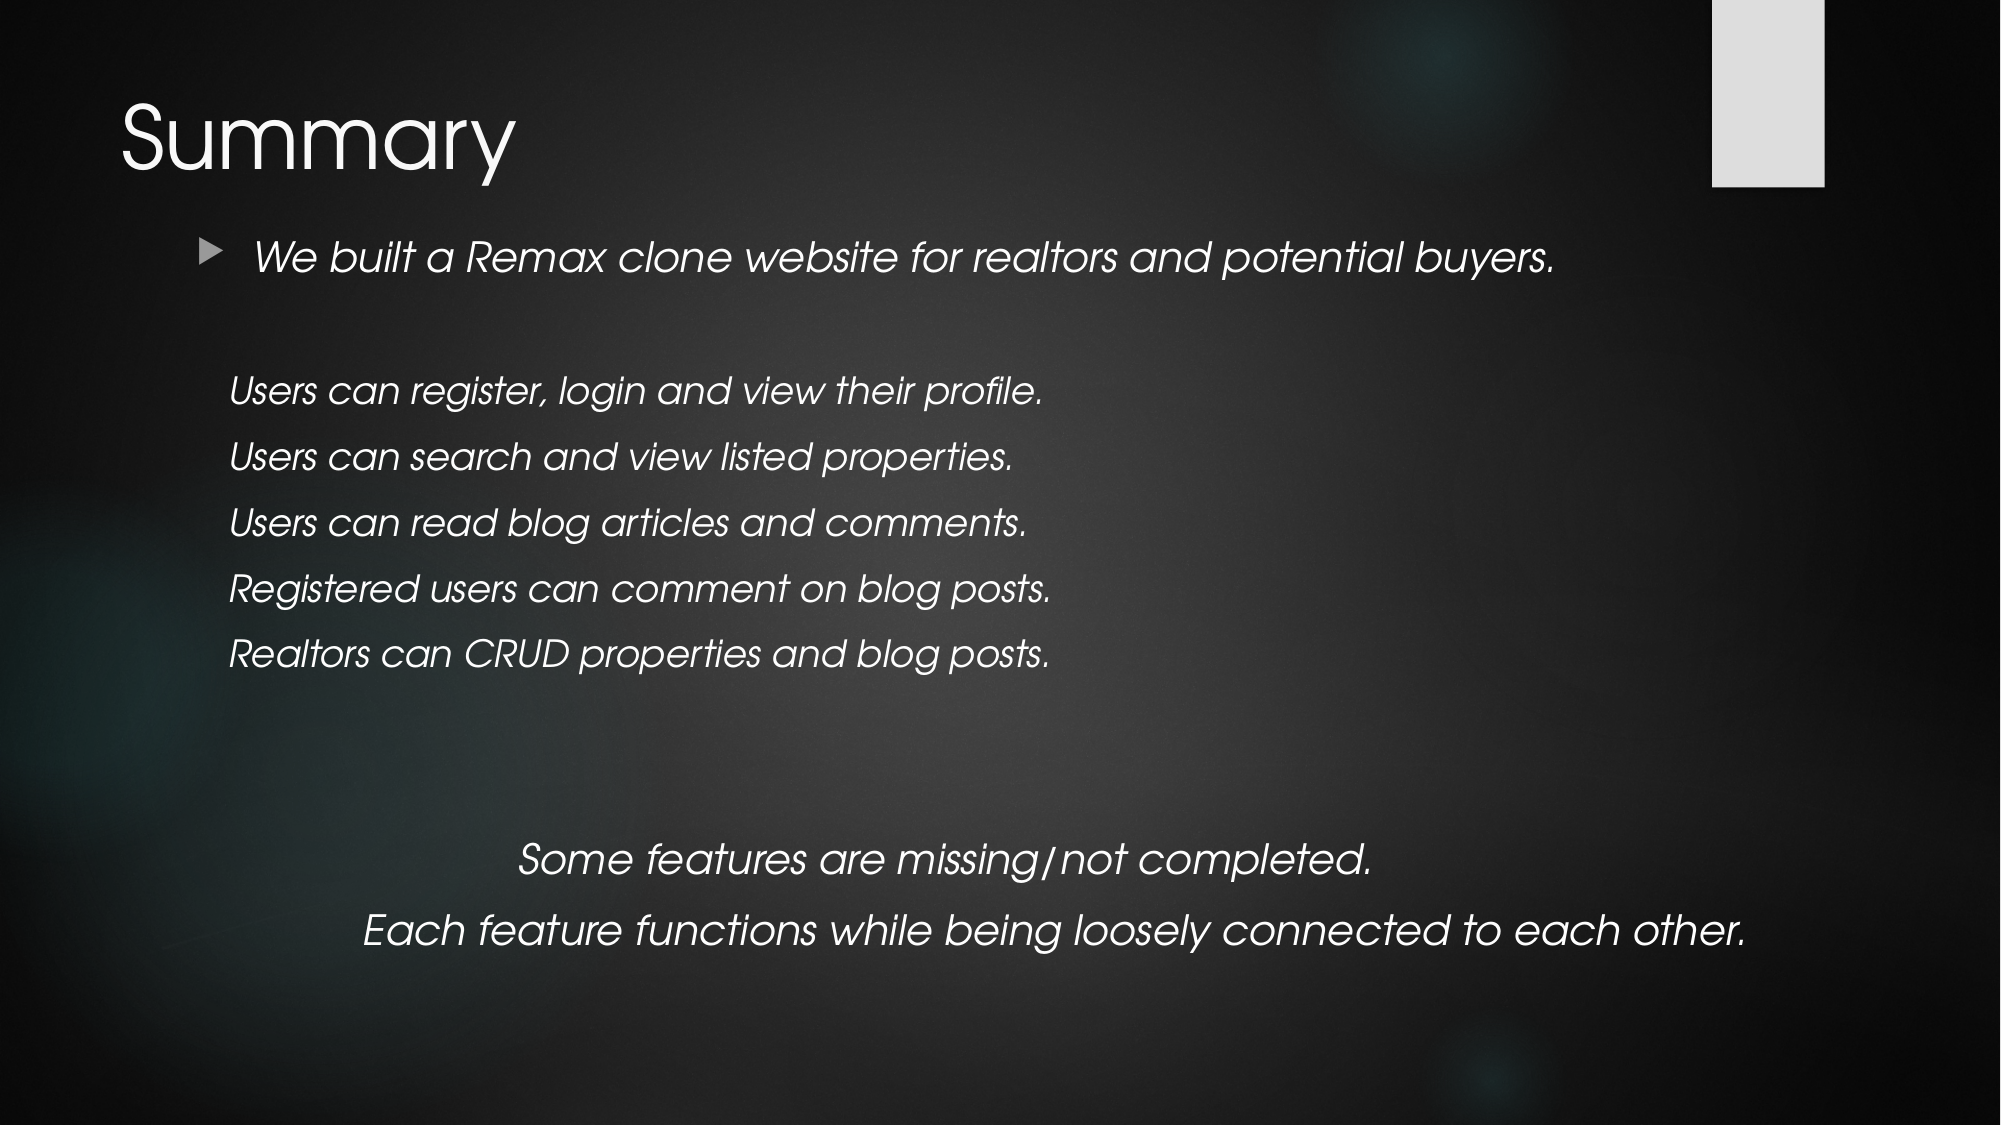

# Summary
We built a Remax clone website for realtors and potential buyers.

   Users can register, login and view their profile.
   Users can search and view listed properties.
   Users can read blog articles and comments.
   Registered users can comment on blog posts.
   Realtors can CRUD properties and blog posts.

		  Some features are missing/not completed.
    Each feature functions while being loosely connected to each other.